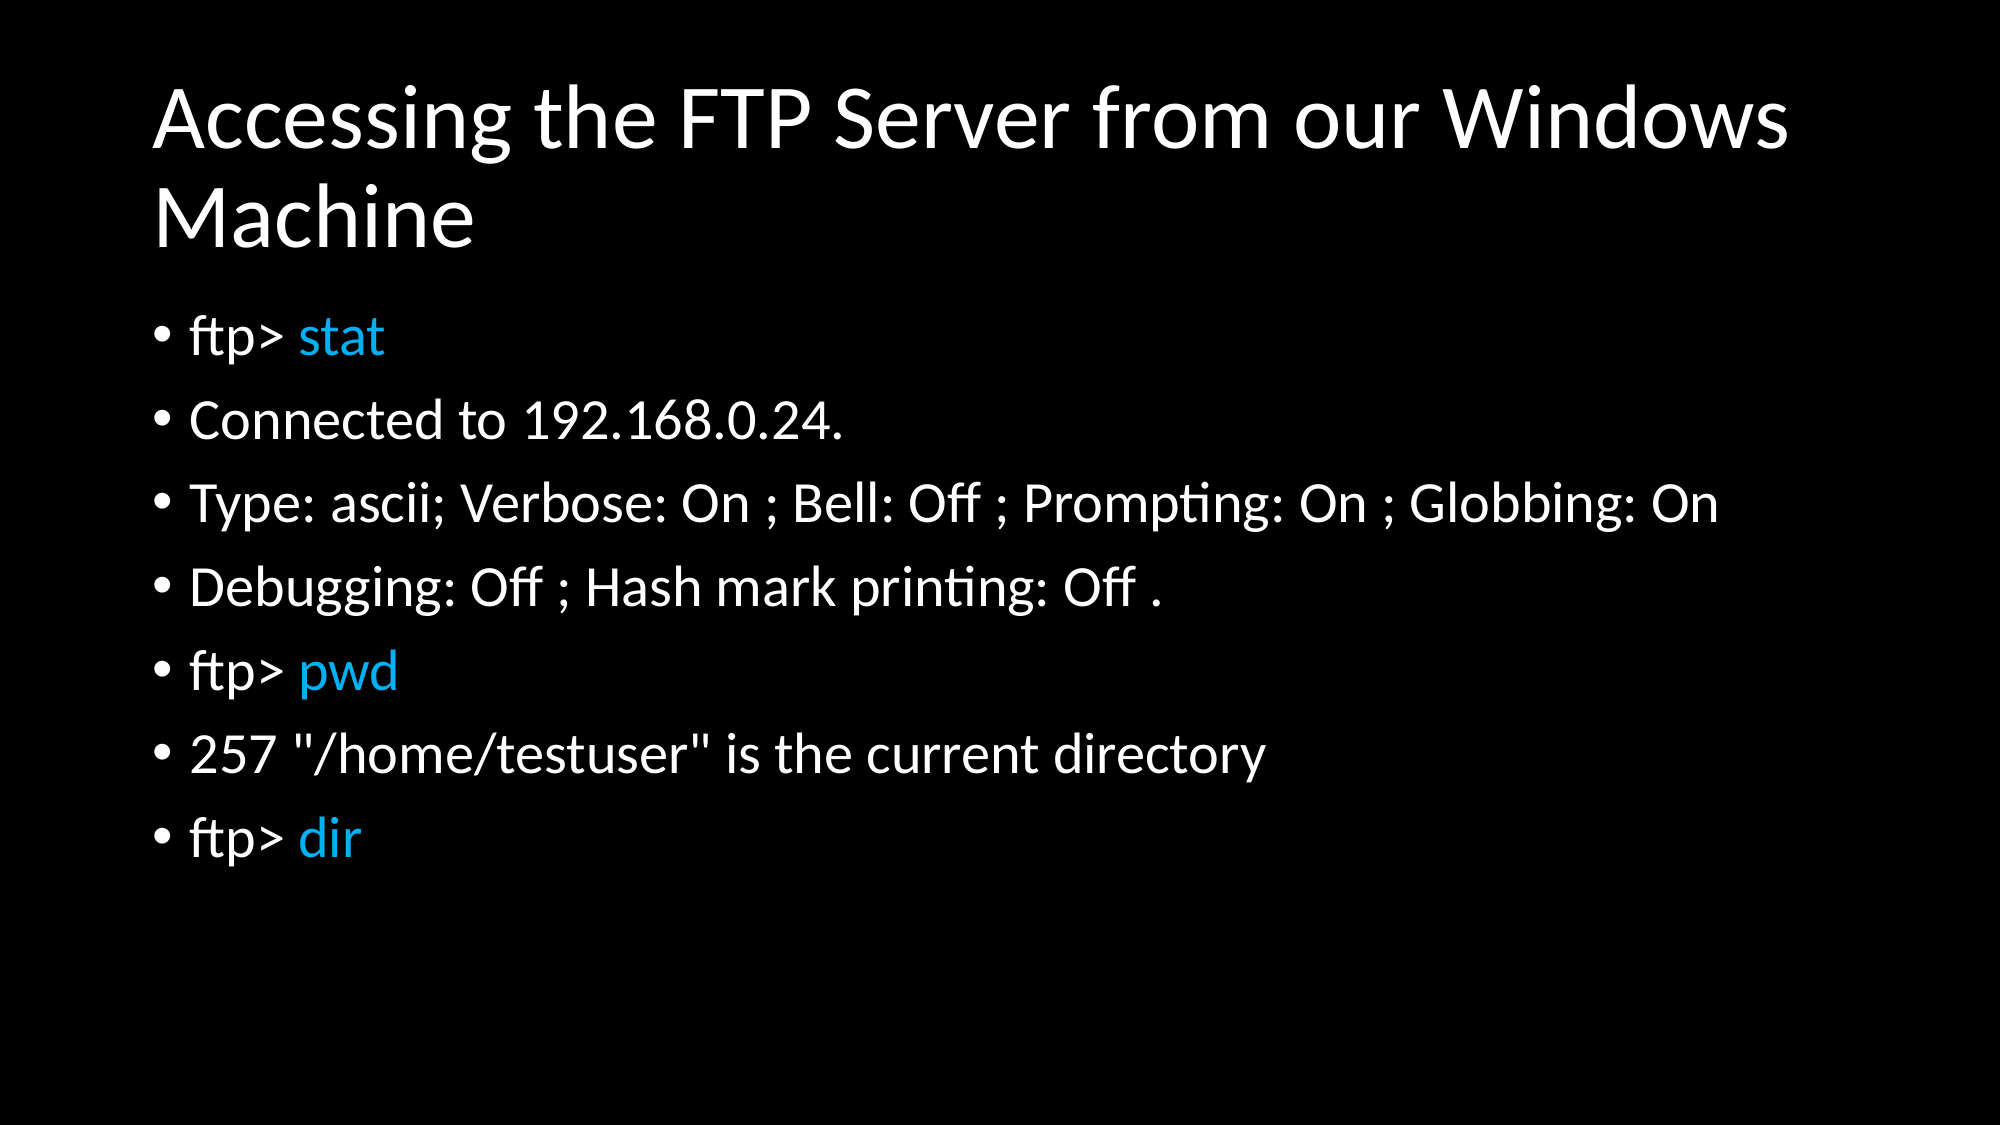

# Accessing the FTP Server from our Windows Machine
ftp> stat
Connected to 192.168.0.24.
Type: ascii; Verbose: On ; Bell: Off ; Prompting: On ; Globbing: On
Debugging: Off ; Hash mark printing: Off .
ftp> pwd
257 "/home/testuser" is the current directory
ftp> dir